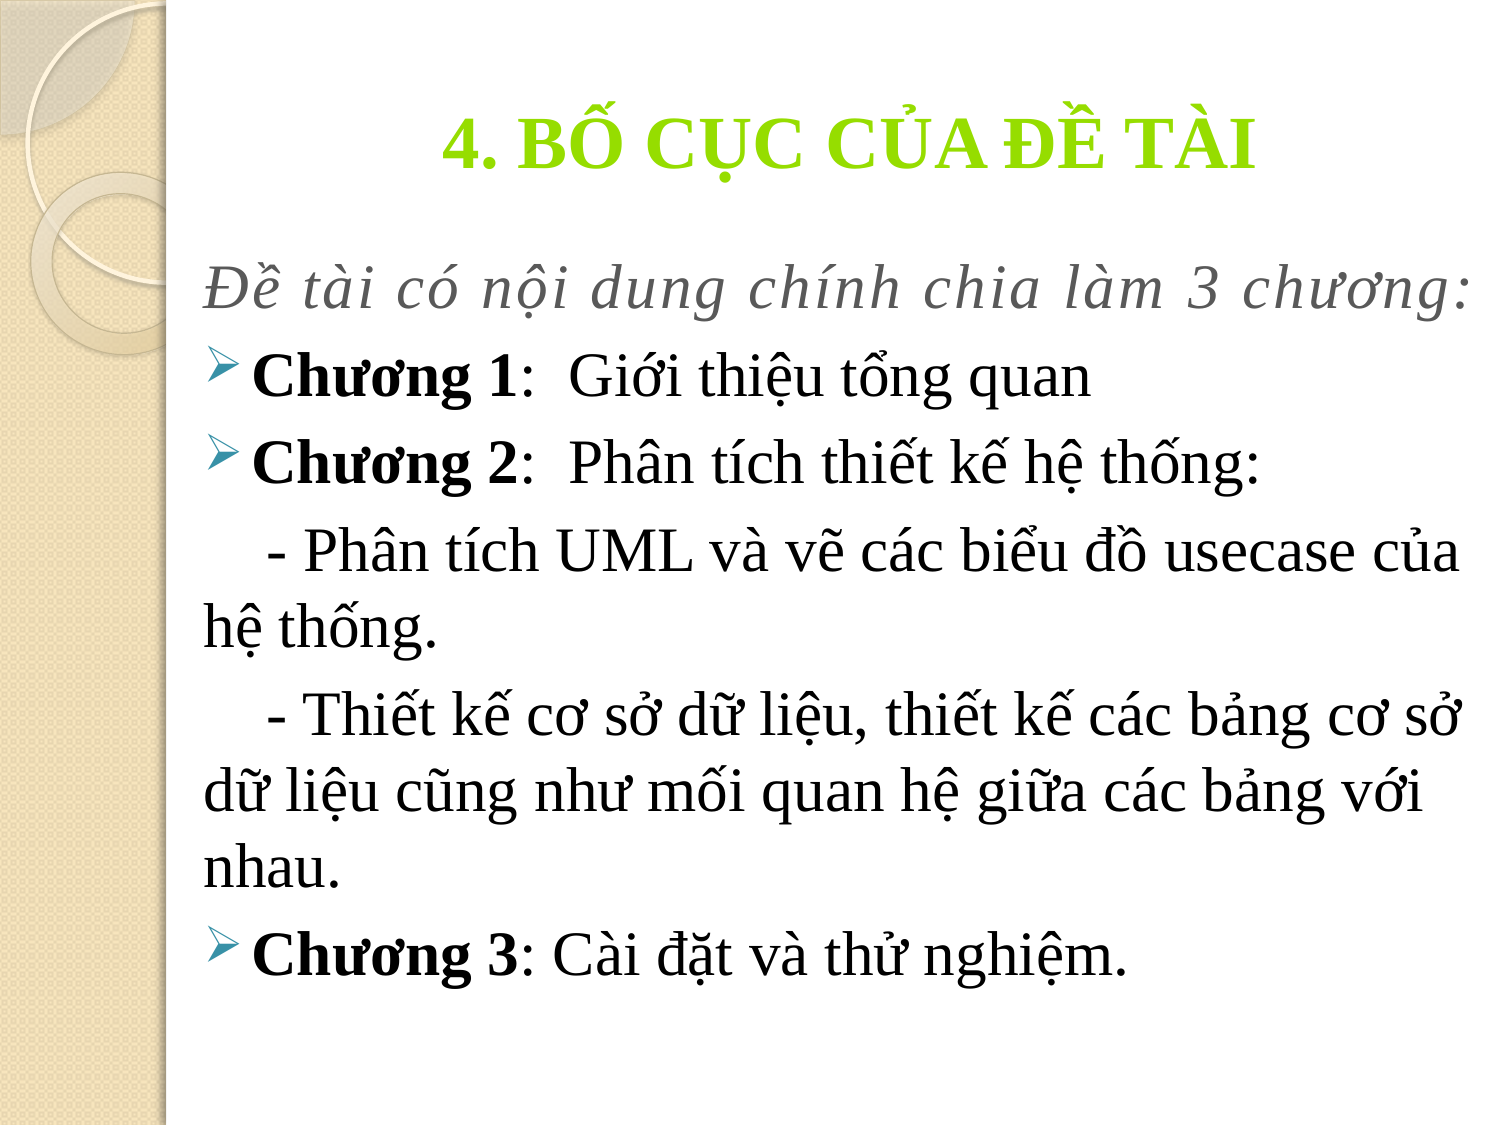

# 4. bố cục của đề tài
Đề tài có nội dung chính chia làm 3 chương:
Chương 1:  Giới thiệu tổng quan
Chương 2:  Phân tích thiết kế hệ thống:
    - Phân tích UML và vẽ các biểu đồ usecase của hệ thống.
    - Thiết kế cơ sở dữ liệu, thiết kế các bảng cơ sở dữ liệu cũng như mối quan hệ giữa các bảng với nhau.
Chương 3: Cài đặt và thử nghiệm.